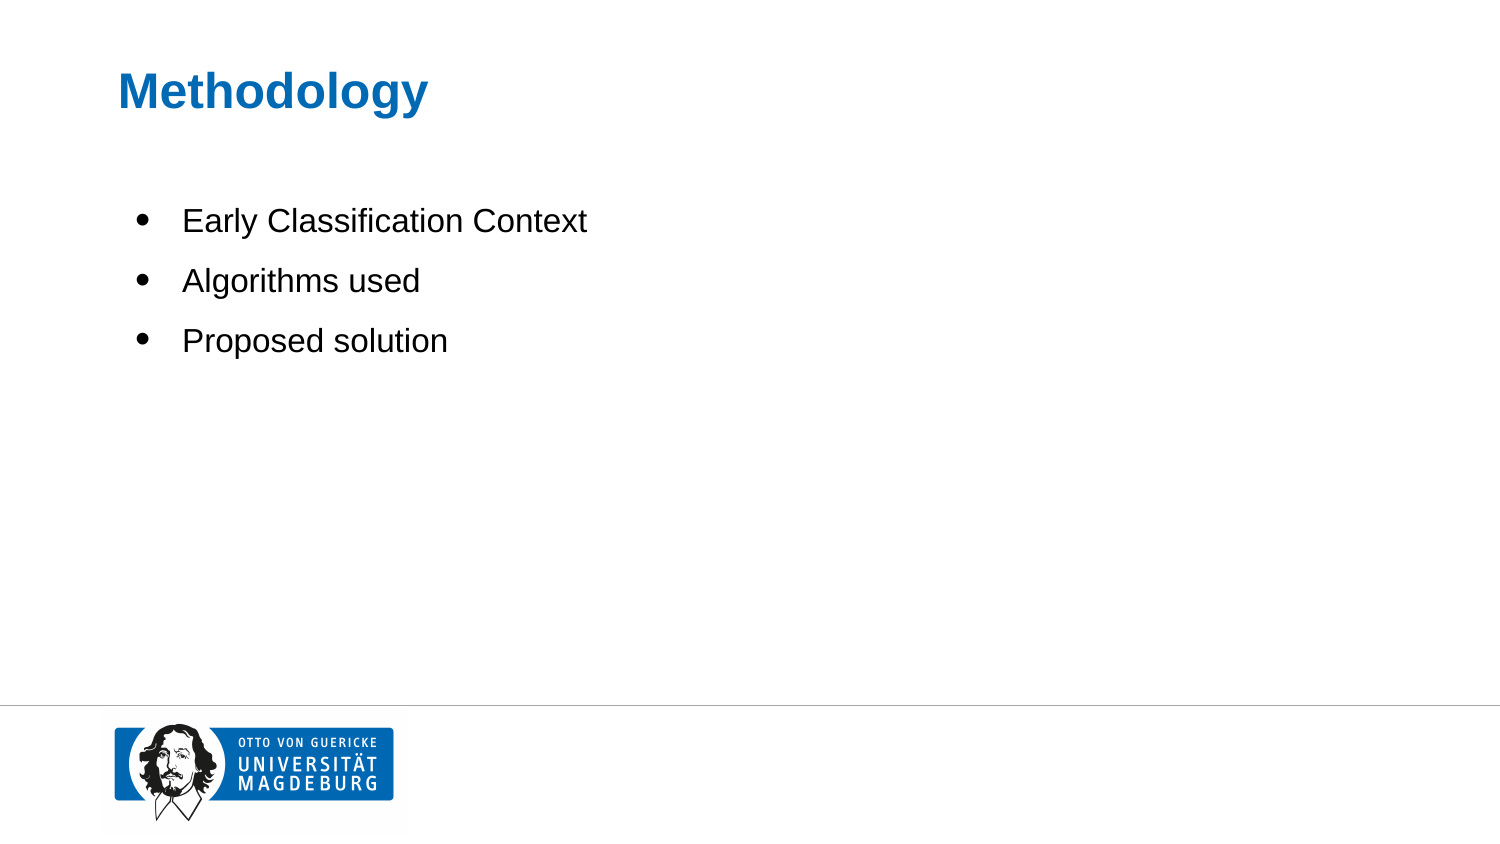

# Methodology
Early Classification Context
Algorithms used
Proposed solution